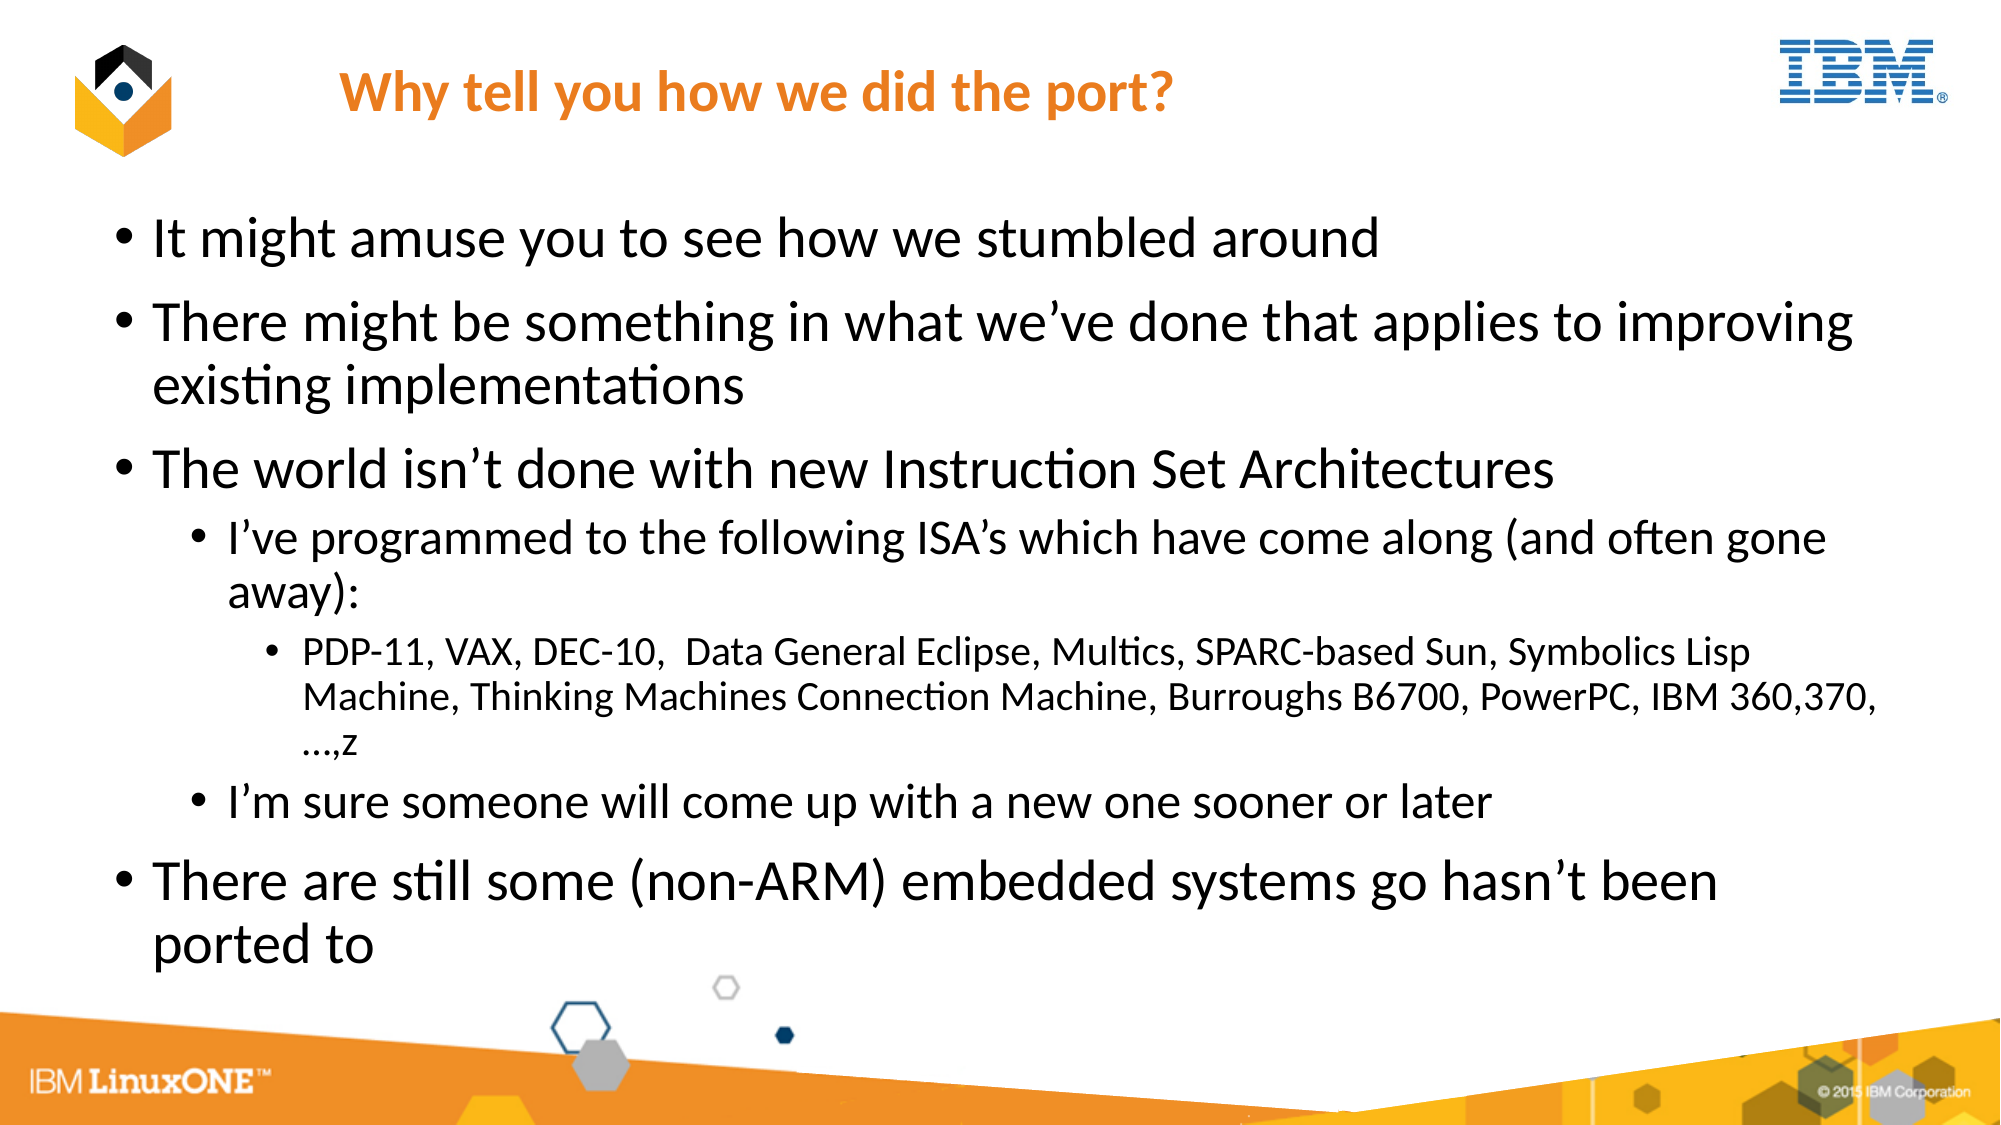

# Why tell you how we did the port?
It might amuse you to see how we stumbled around
There might be something in what we’ve done that applies to improving existing implementations
The world isn’t done with new Instruction Set Architectures
I’ve programmed to the following ISA’s which have come along (and often gone away):
PDP-11, VAX, DEC-10,  Data General Eclipse, Multics, SPARC-based Sun, Symbolics Lisp Machine, Thinking Machines Connection Machine, Burroughs B6700, PowerPC, IBM 360,370,…,z
I’m sure someone will come up with a new one sooner or later
There are still some (non-ARM) embedded systems go hasn’t been ported to